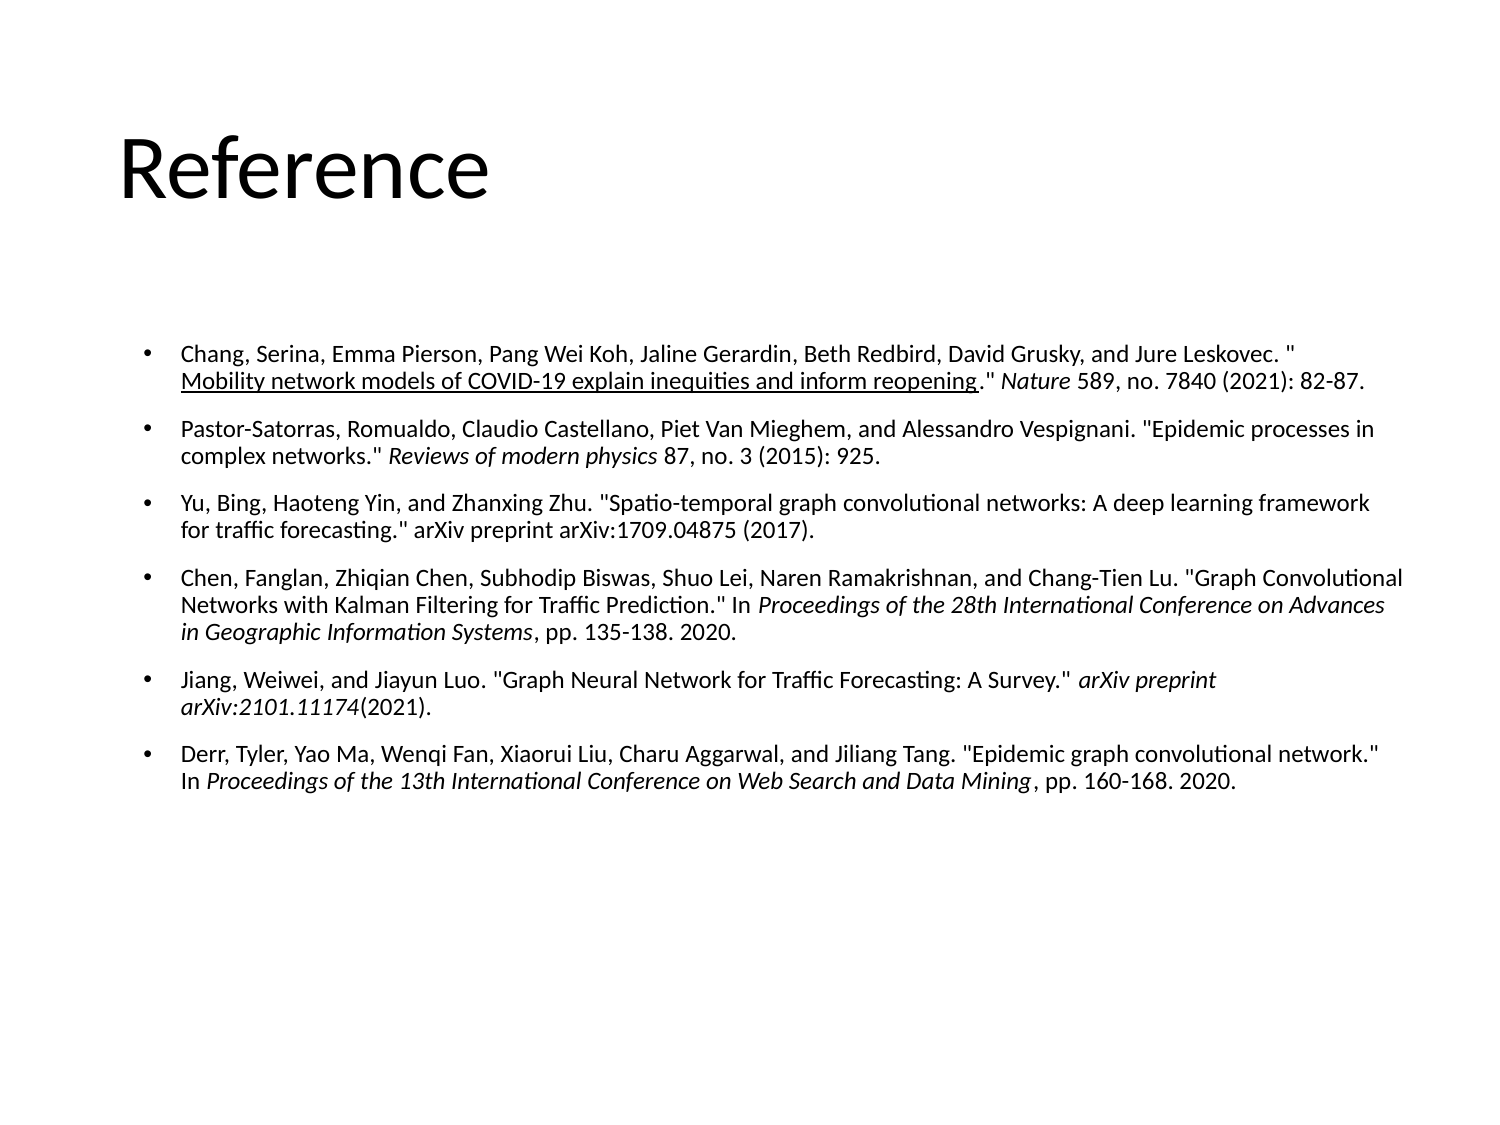

# Reference
Chang, Serina, Emma Pierson, Pang Wei Koh, Jaline Gerardin, Beth Redbird, David Grusky, and Jure Leskovec. "Mobility network models of COVID-19 explain inequities and inform reopening." Nature 589, no. 7840 (2021): 82-87.
Pastor-Satorras, Romualdo, Claudio Castellano, Piet Van Mieghem, and Alessandro Vespignani. "Epidemic processes in complex networks." Reviews of modern physics 87, no. 3 (2015): 925.
Yu, Bing, Haoteng Yin, and Zhanxing Zhu. "Spatio-temporal graph convolutional networks: A deep learning framework for traffic forecasting." arXiv preprint arXiv:1709.04875 (2017).
Chen, Fanglan, Zhiqian Chen, Subhodip Biswas, Shuo Lei, Naren Ramakrishnan, and Chang-Tien Lu. "Graph Convolutional Networks with Kalman Filtering for Traffic Prediction." In Proceedings of the 28th International Conference on Advances in Geographic Information Systems, pp. 135-138. 2020.
Jiang, Weiwei, and Jiayun Luo. "Graph Neural Network for Traffic Forecasting: A Survey." arXiv preprint arXiv:2101.11174(2021).
Derr, Tyler, Yao Ma, Wenqi Fan, Xiaorui Liu, Charu Aggarwal, and Jiliang Tang. "Epidemic graph convolutional network." In Proceedings of the 13th International Conference on Web Search and Data Mining, pp. 160-168. 2020.